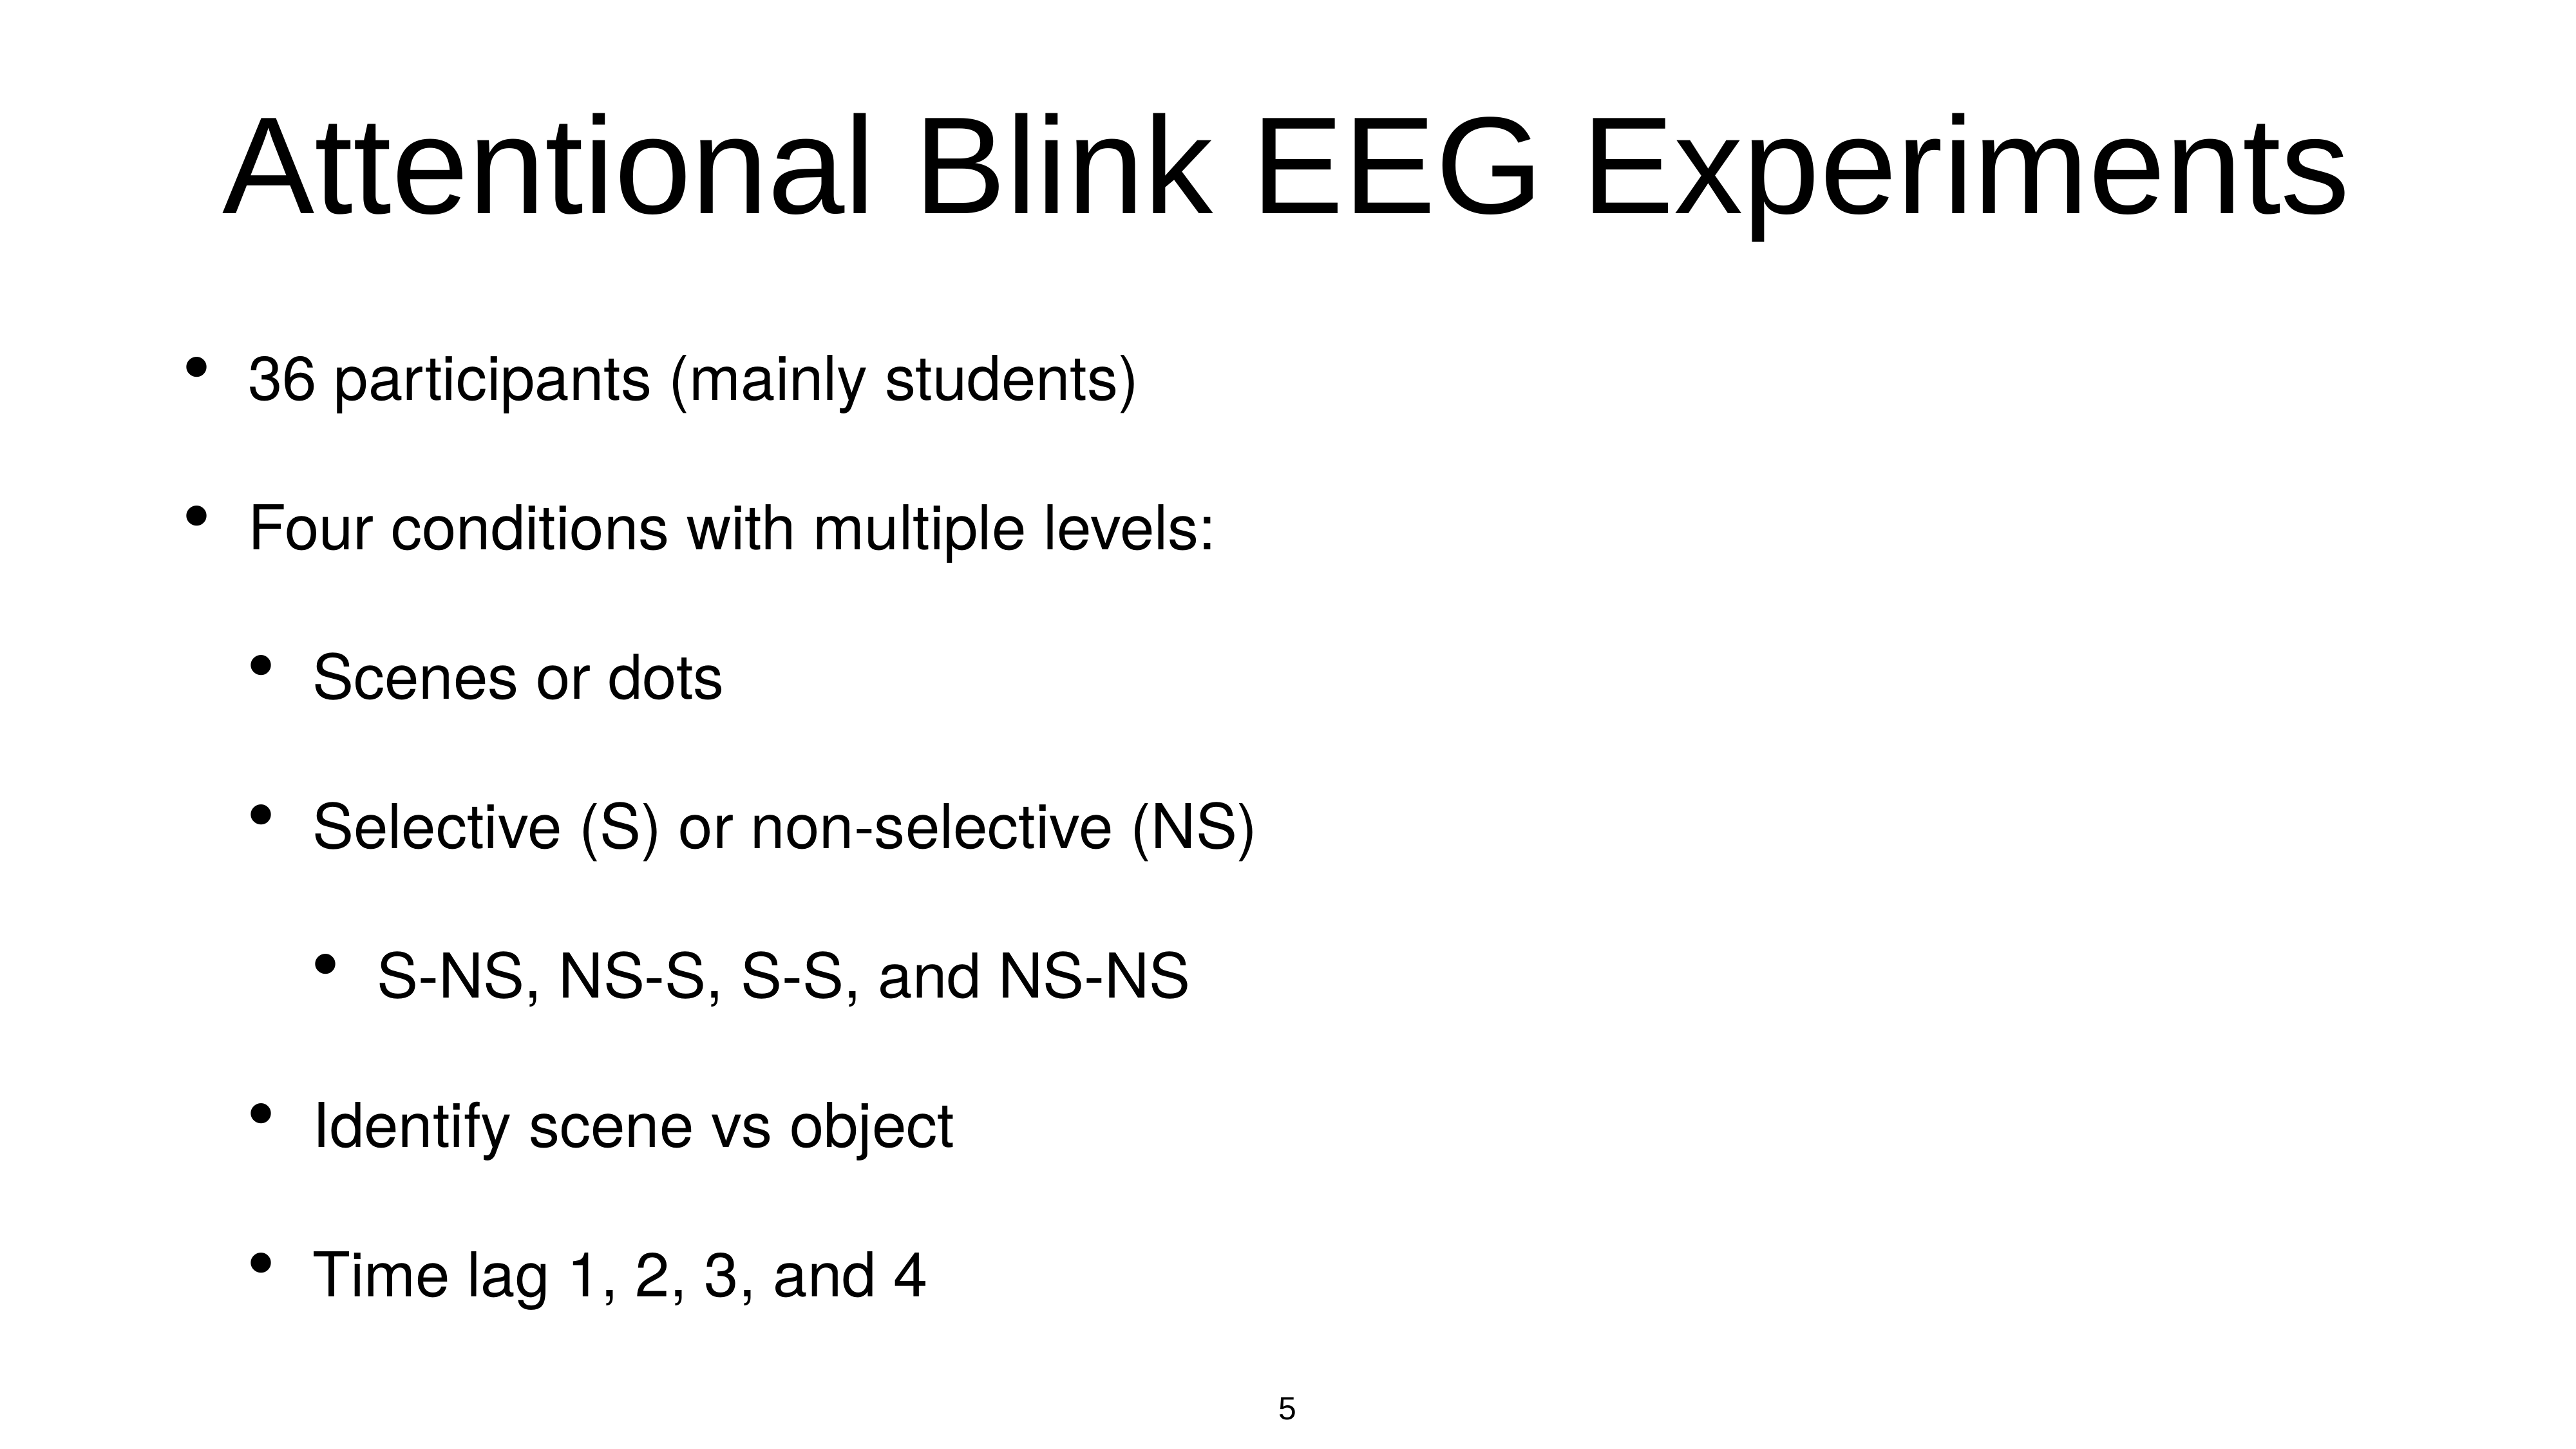

# Attentional Blink EEG Experiments
36 participants (mainly students)
Four conditions with multiple levels:
Scenes or dots
Selective (S) or non-selective (NS)
S-NS, NS-S, S-S, and NS-NS
Identify scene vs object
Time lag 1, 2, 3, and 4
5